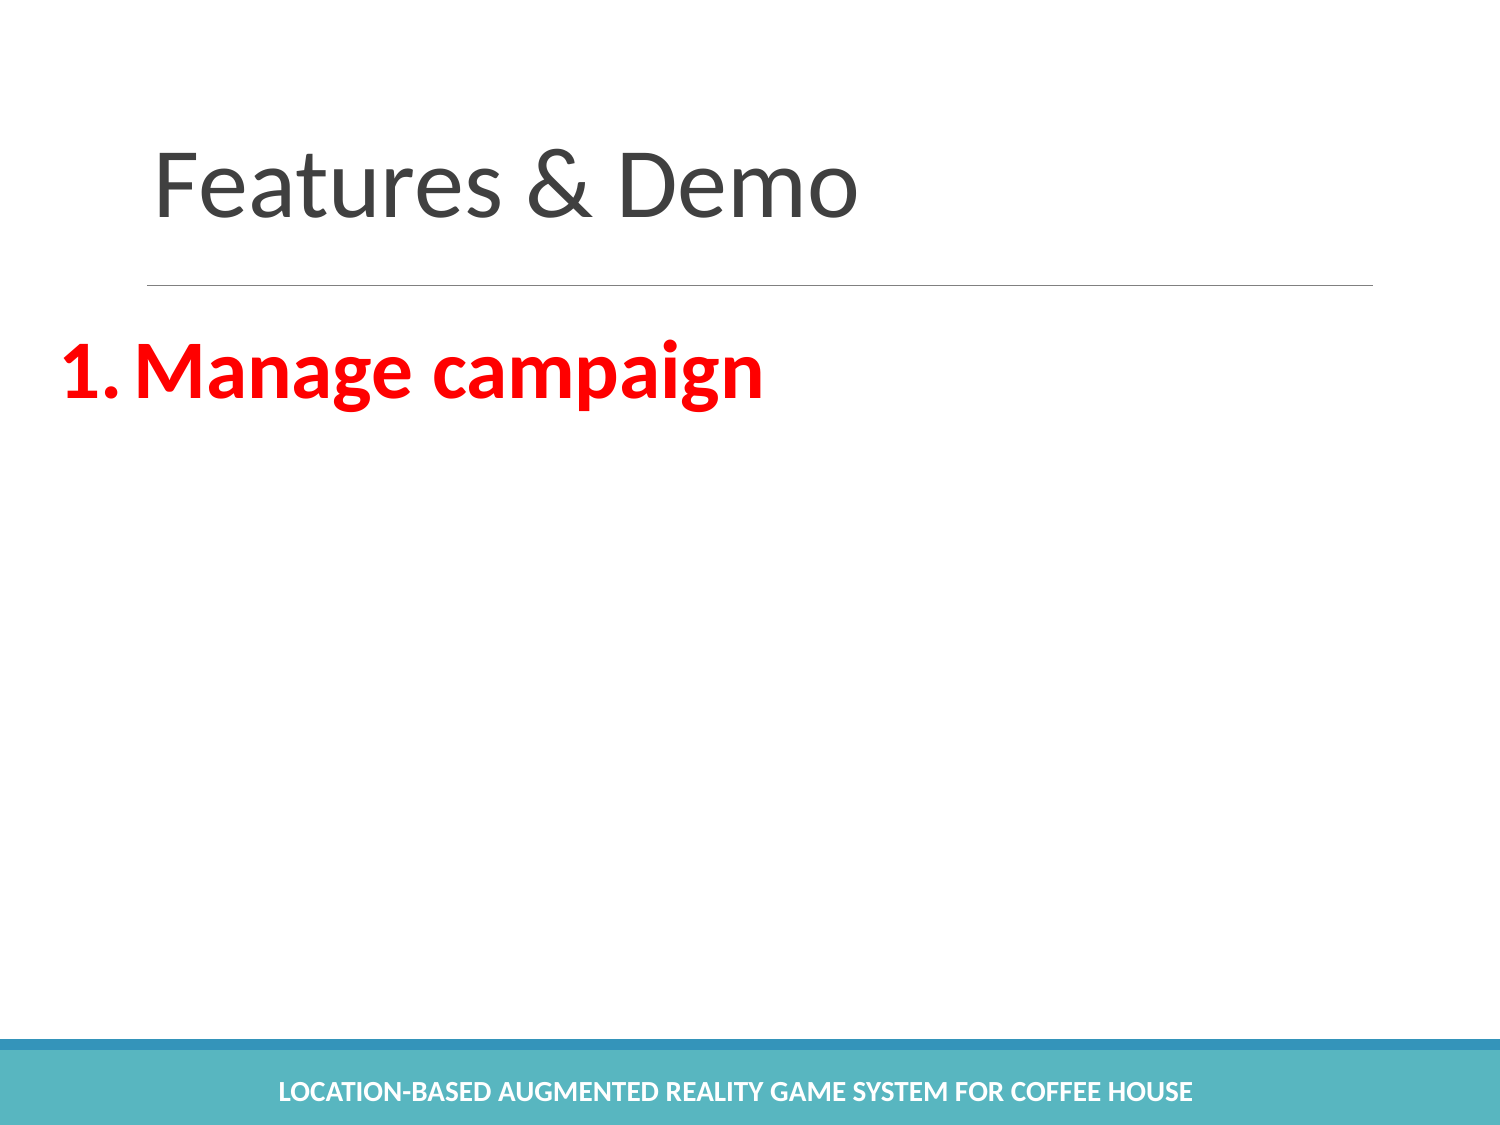

# Features & Demo
Manage campaign
Location-based Augmented Reality Game System for Coffee House
43